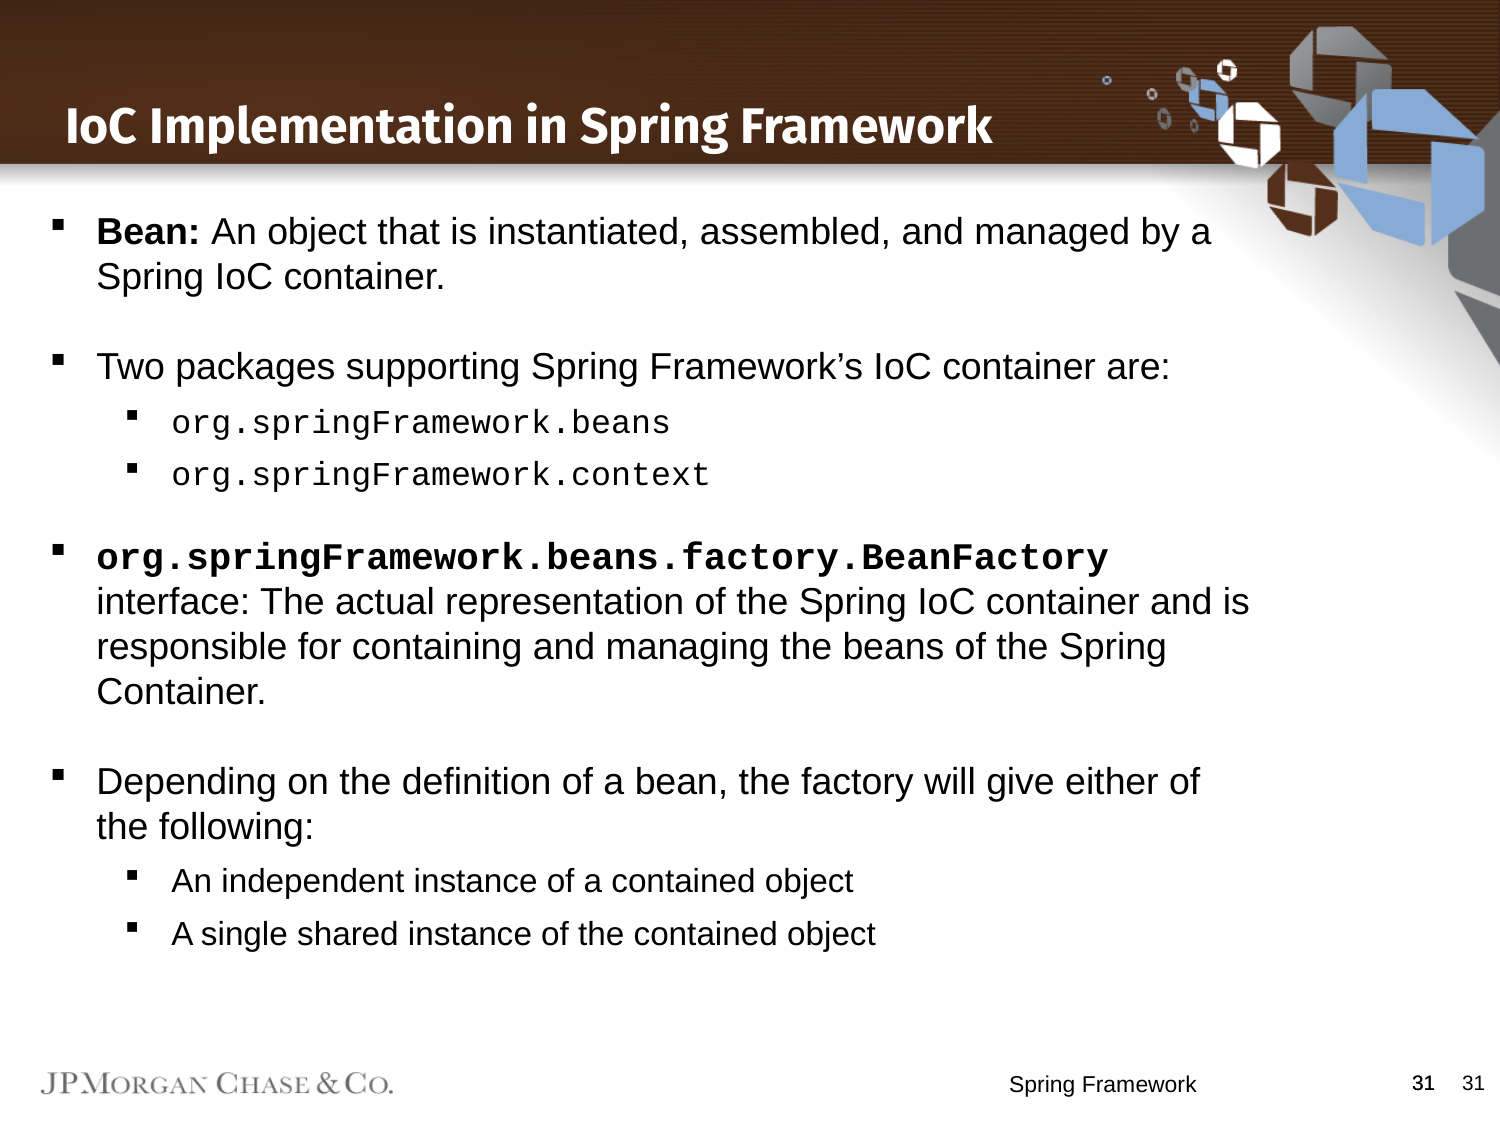

IoC Implementation in Spring Framework
Bean: An object that is instantiated, assembled, and managed by a Spring IoC container.

Two packages supporting Spring Framework’s IoC container are:
org.springFramework.beans
org.springFramework.context

org.springFramework.beans.factory.BeanFactory interface: The actual representation of the Spring IoC container and is responsible for containing and managing the beans of the Spring Container.

Depending on the definition of a bean, the factory will give either of the following:
An independent instance of a contained object
A single shared instance of the contained object

Spring Framework
31
31
31